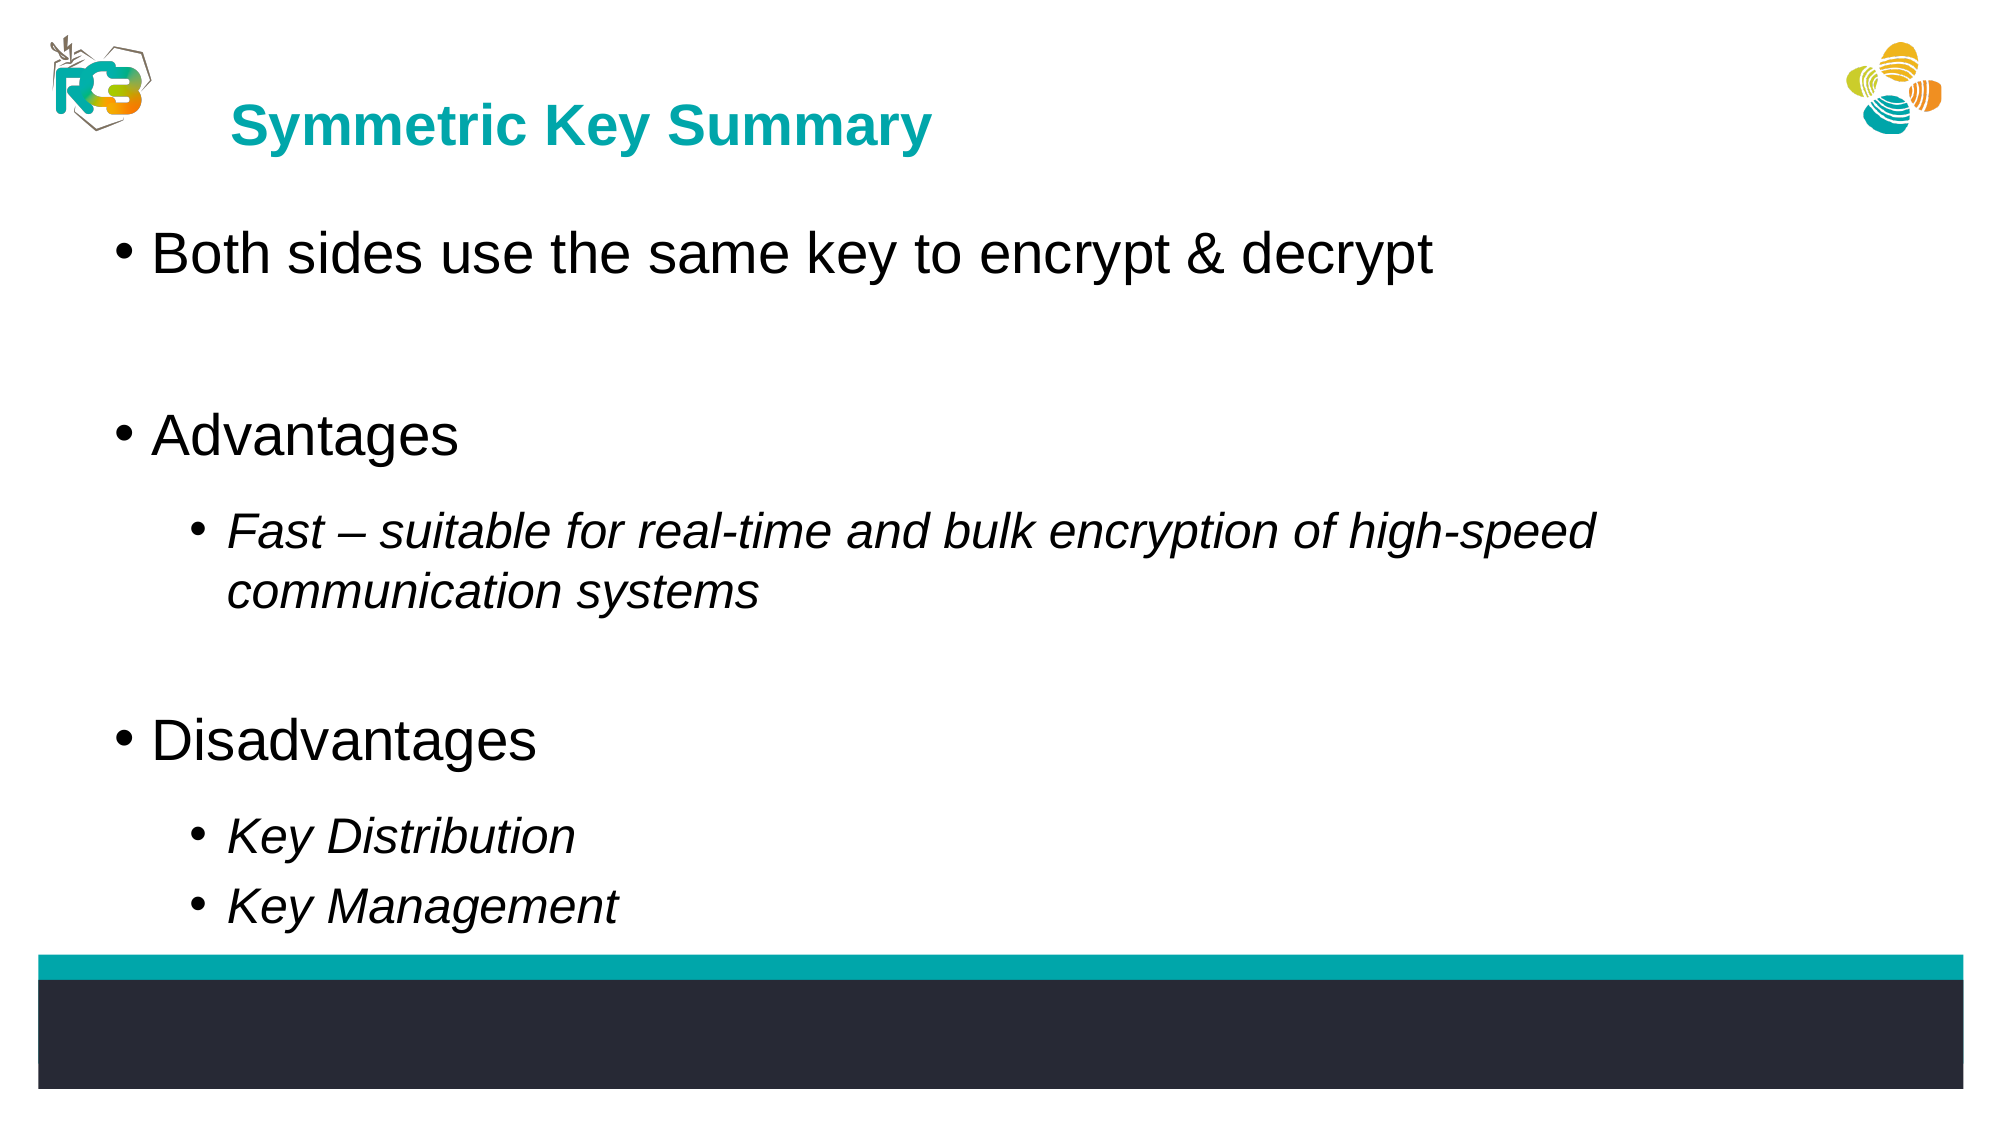

Symmetric Key Summary
Both sides use the same key to encrypt & decrypt

Advantages
Fast – suitable for real-time and bulk encryption of high-speed communication systems

Disadvantages
Key Distribution
Key Management